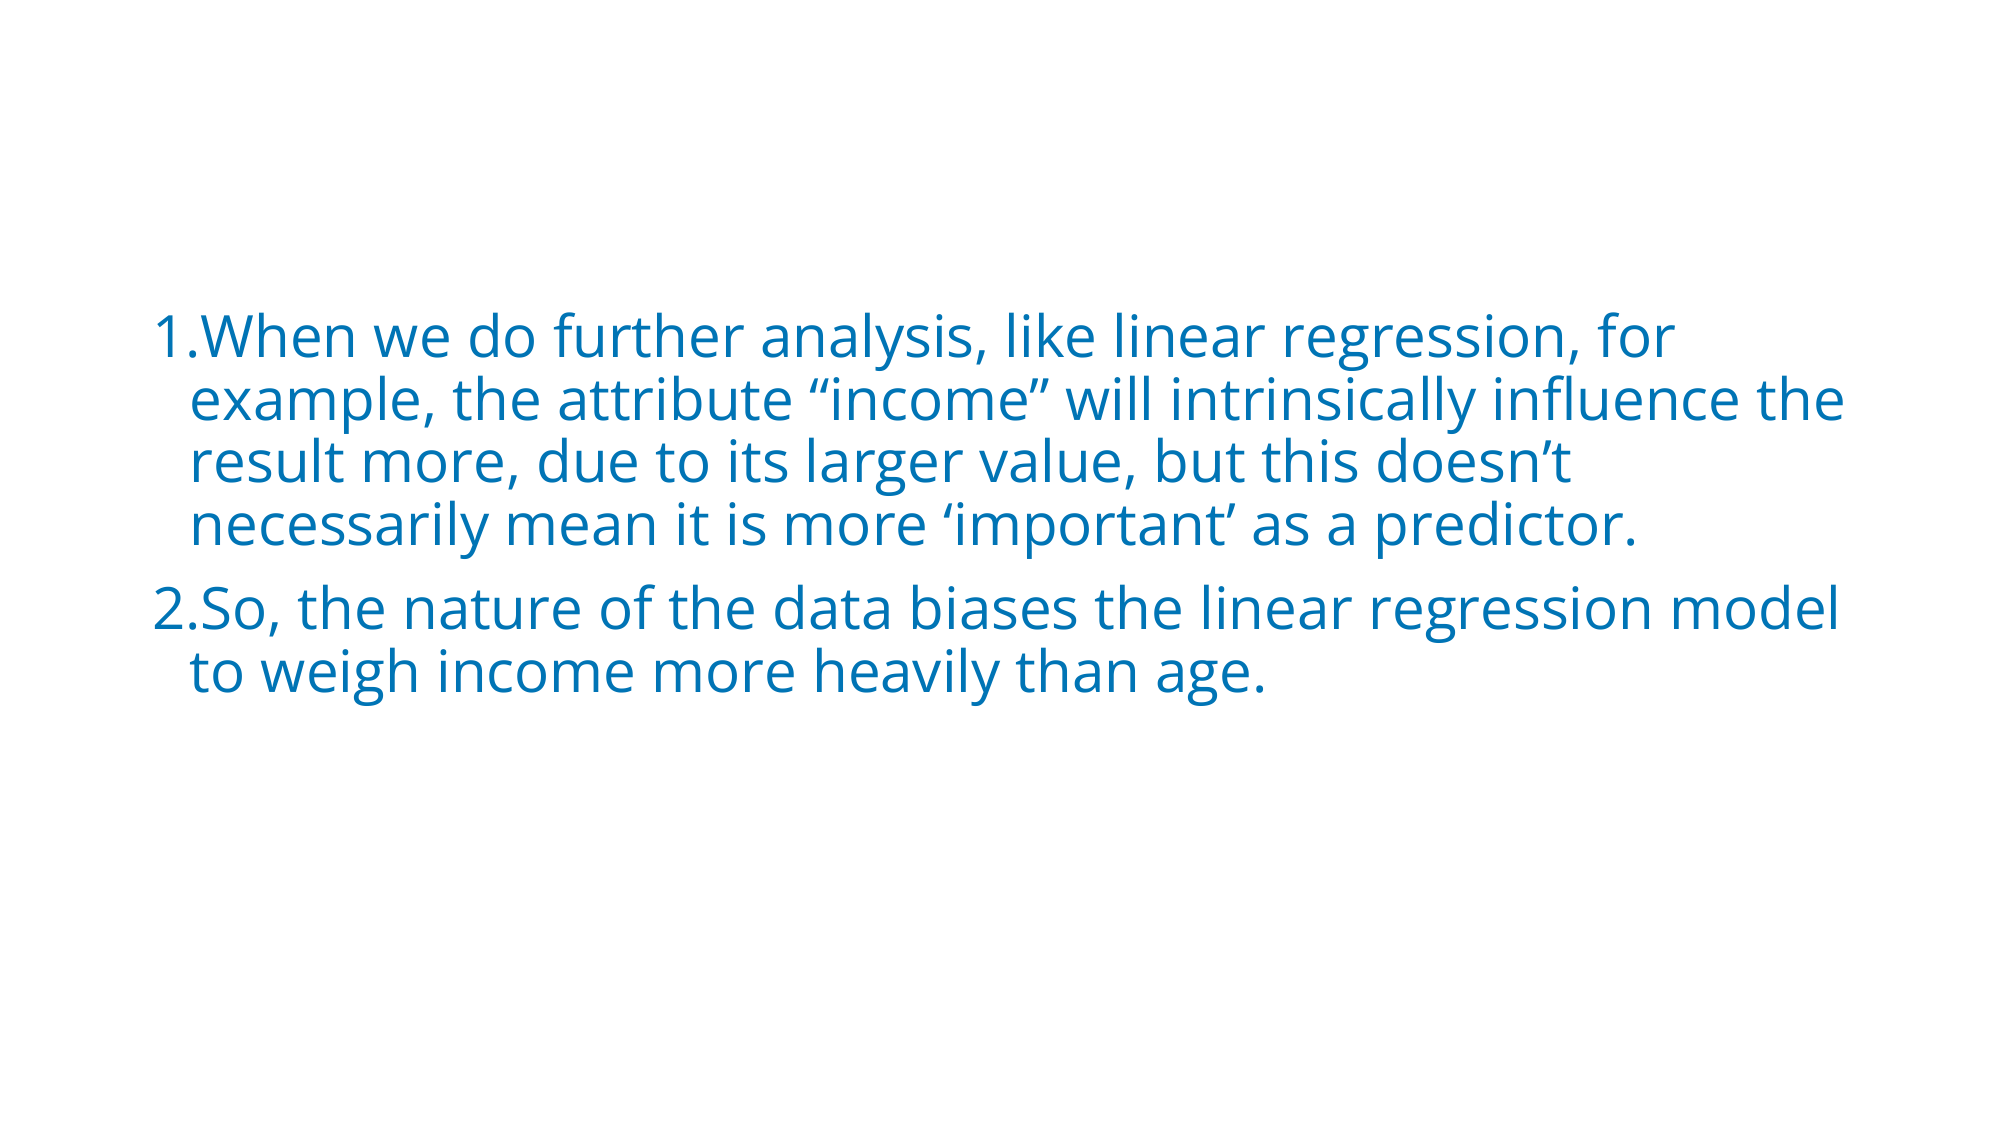

#
When we do further analysis, like linear regression, for example, the attribute “income” will intrinsically influence the result more, due to its larger value, but this doesn’t necessarily mean it is more ‘important’ as a predictor.
So, the nature of the data biases the linear regression model to weigh income more heavily than age.